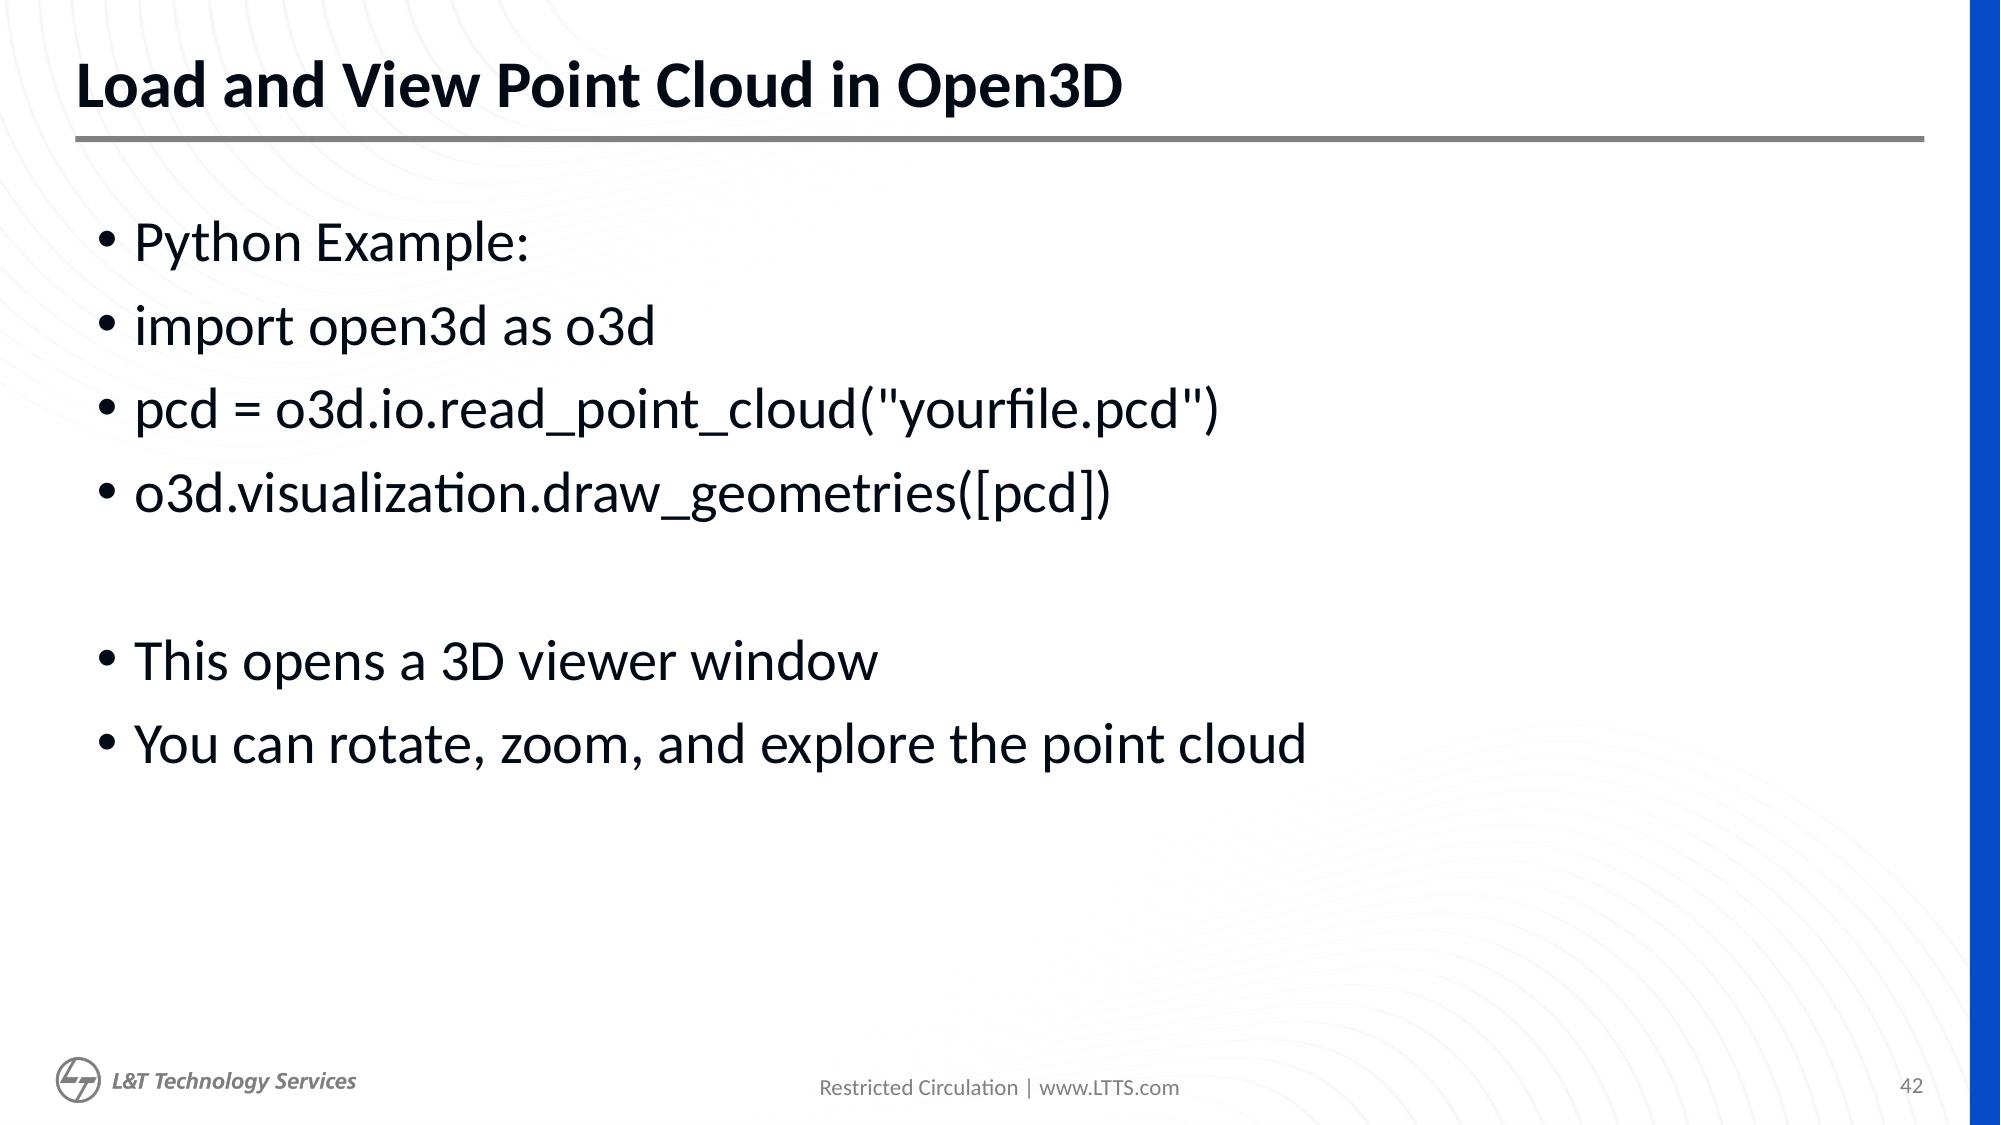

# Load and View Point Cloud in Open3D
Python Example:
import open3d as o3d
pcd = o3d.io.read_point_cloud("yourfile.pcd")
o3d.visualization.draw_geometries([pcd])

This opens a 3D viewer window
You can rotate, zoom, and explore the point cloud